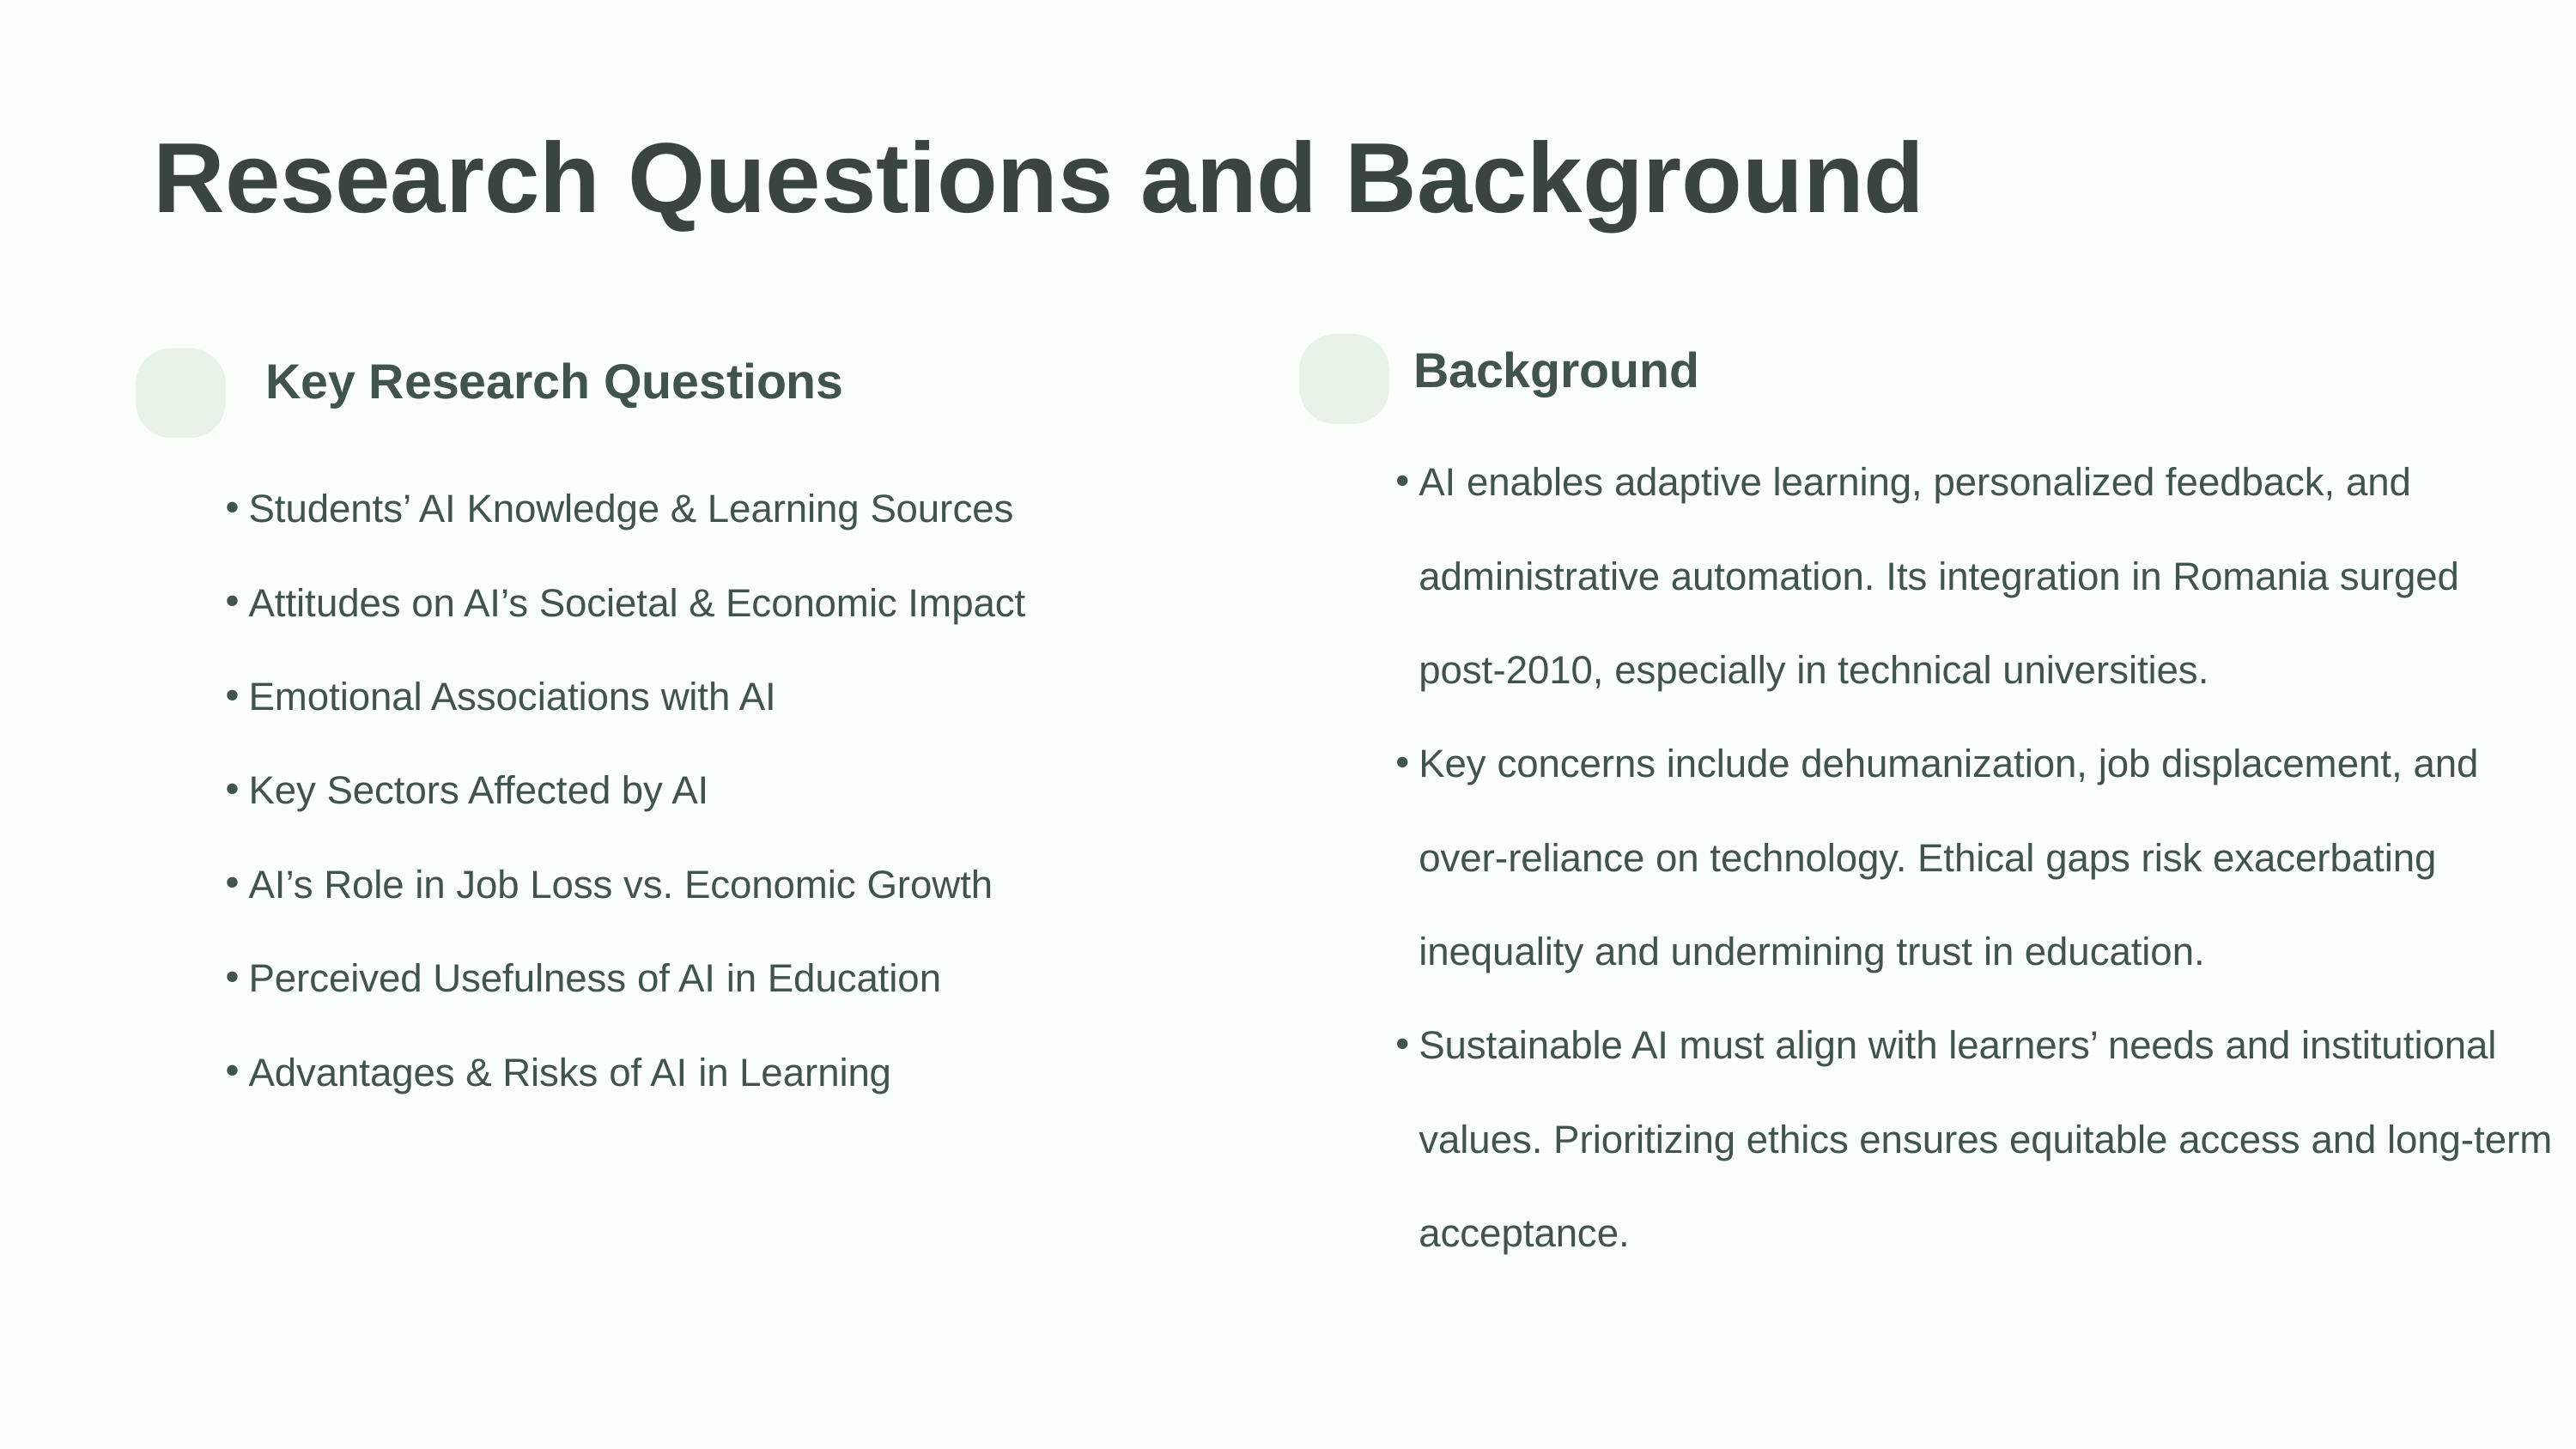

Research Questions and Background

Background

Key Research Questions

AI enables adaptive learning, personalized feedback, and administrative automation. Its integration in Romania surged post-2010, especially in technical universities.
Key concerns include dehumanization, job displacement, and over-reliance on technology. Ethical gaps risk exacerbating inequality and undermining trust in education.
Sustainable AI must align with learners’ needs and institutional values. Prioritizing ethics ensures equitable access and long-term acceptance.

Students’ AI Knowledge & Learning Sources

Attitudes on AI’s Societal & Economic Impact

Emotional Associations with AI

Key Sectors Affected by AI

AI’s Role in Job Loss vs. Economic Growth

Perceived Usefulness of AI in Education

Advantages & Risks of AI in Learning